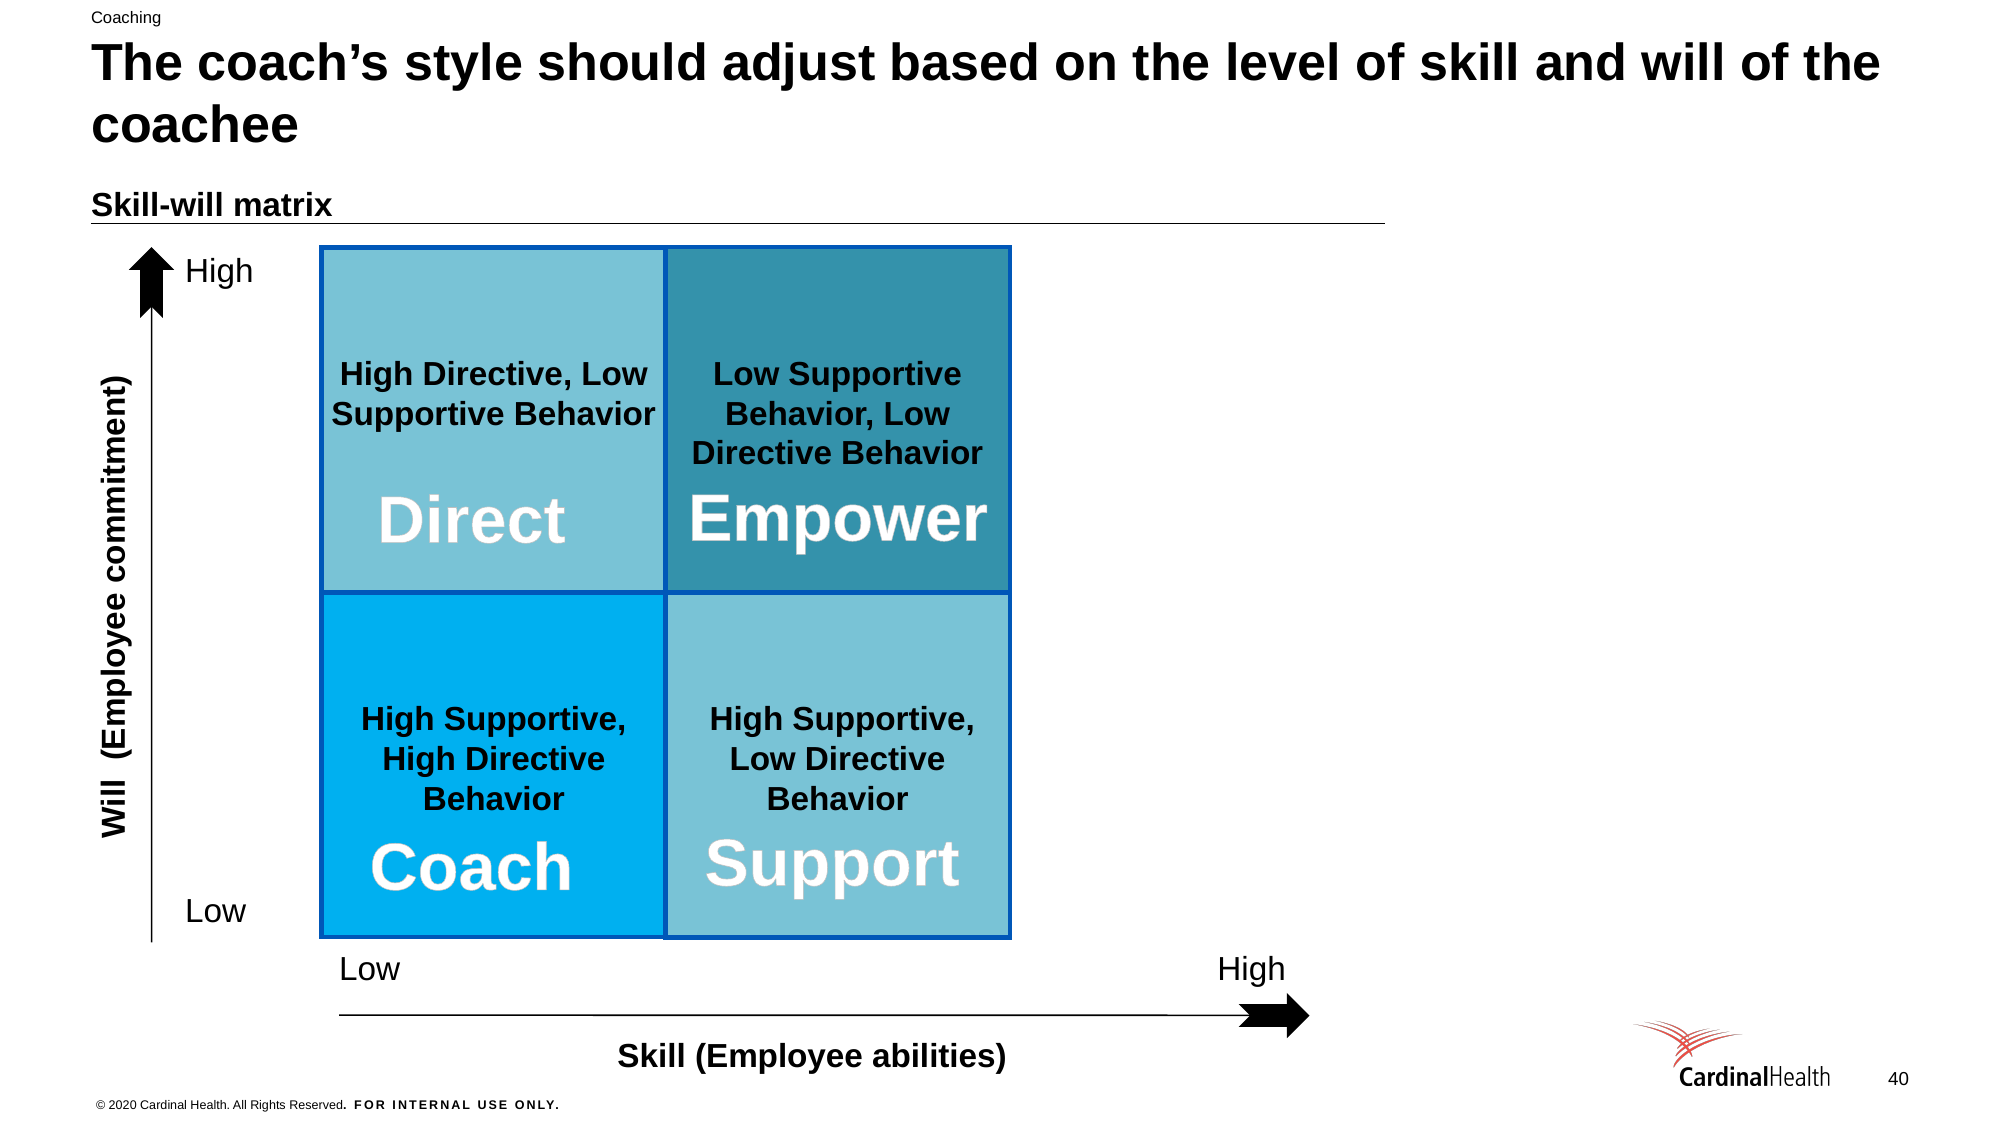

Coaching
# The coach’s style should adjust based on the level of skill and will of the coachee

Skill-will matrix

Low Supportive Behavior, Low Directive Behavior

High Directive, Low Supportive Behavior

High
Low
Will  (Employee commitment)
Low
High

Skill (Employee abilities)

Empower
Direct

High Supportive, High Directive Behavior

 High Supportive, Low Directive Behavior
Support
Coach